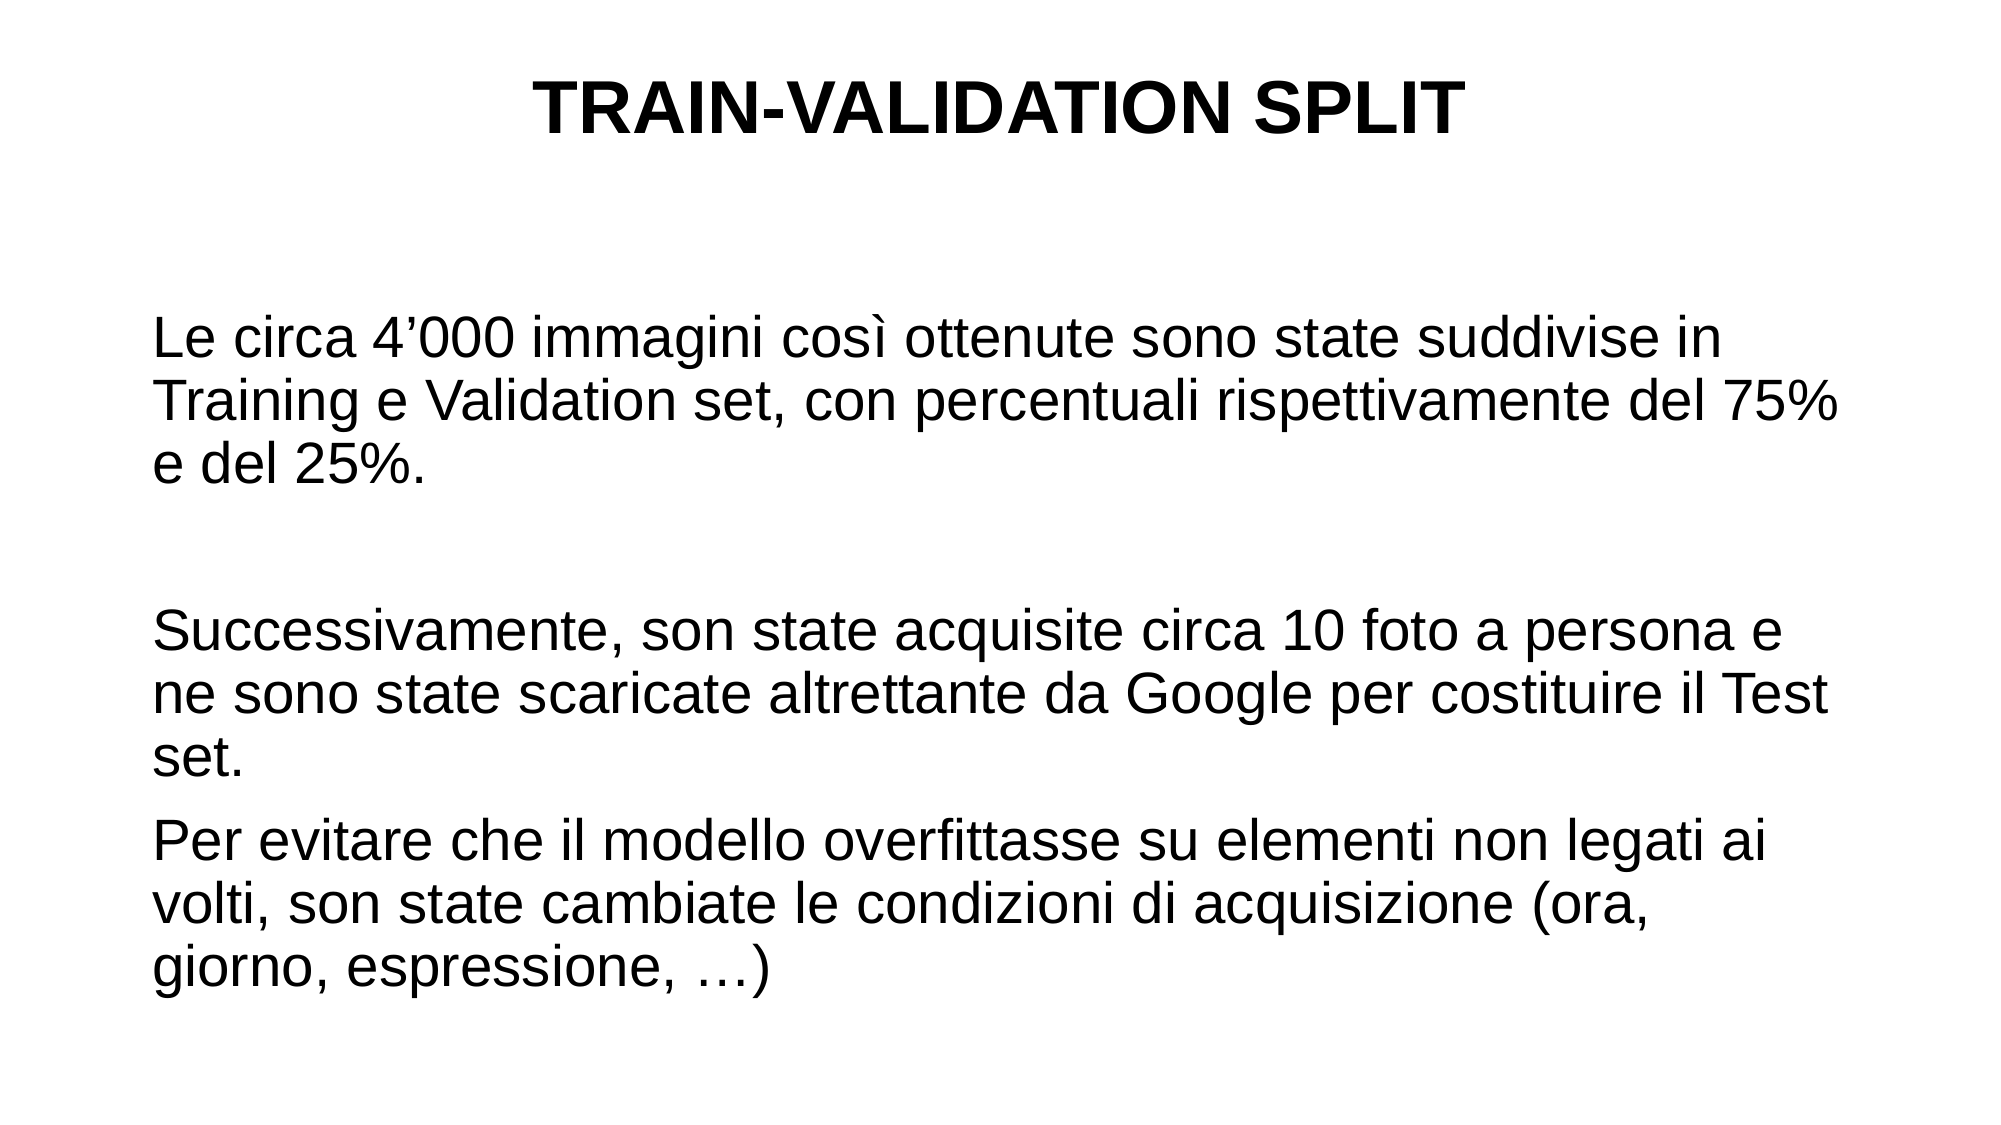

TRAIN-VALIDATION SPLIT
Le circa 4’000 immagini così ottenute sono state suddivise in Training e Validation set, con percentuali rispettivamente del 75% e del 25%.

Successivamente, son state acquisite circa 10 foto a persona e ne sono state scaricate altrettante da Google per costituire il Test set.
Per evitare che il modello overfittasse su elementi non legati ai volti, son state cambiate le condizioni di acquisizione (ora, giorno, espressione, …)